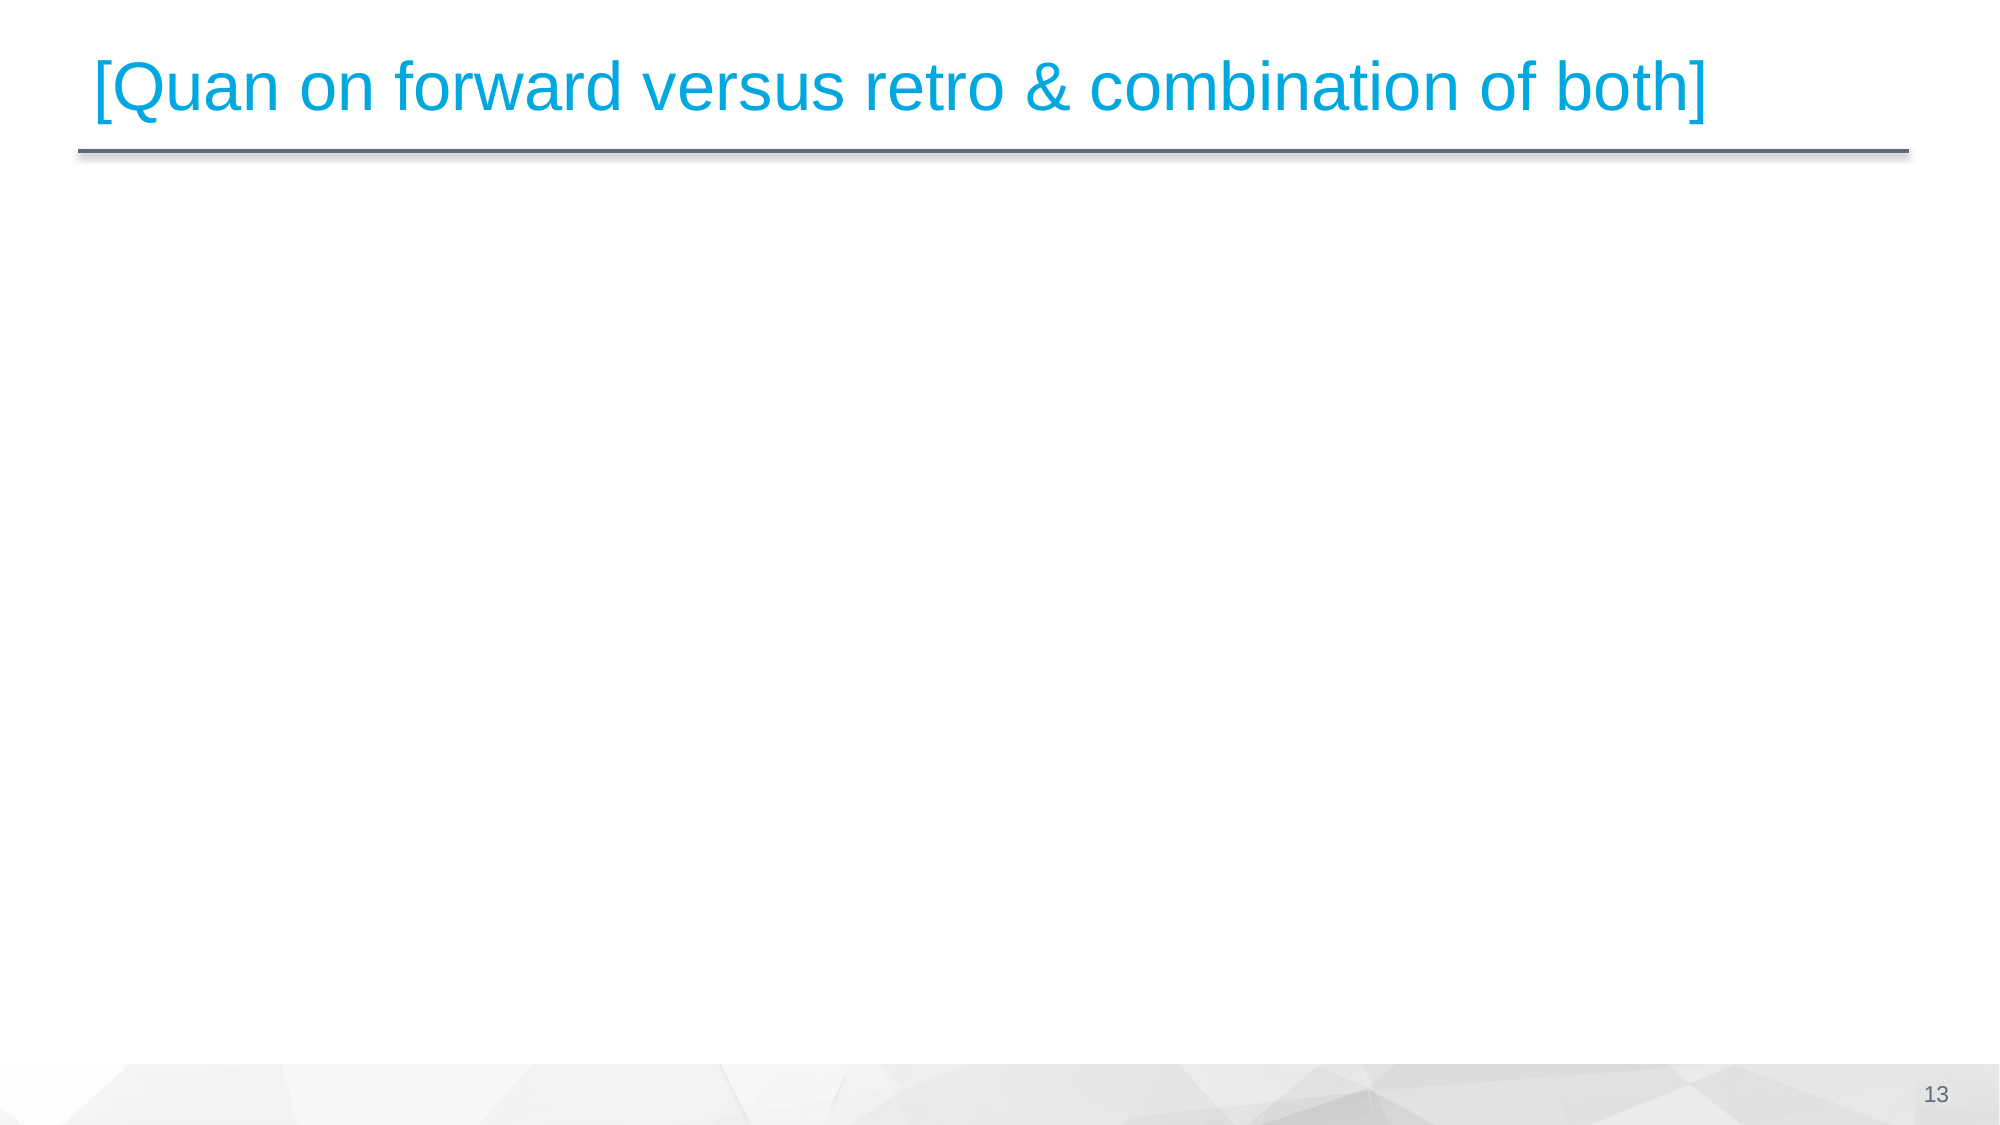

# [Quan on forward versus retro & combination of both]